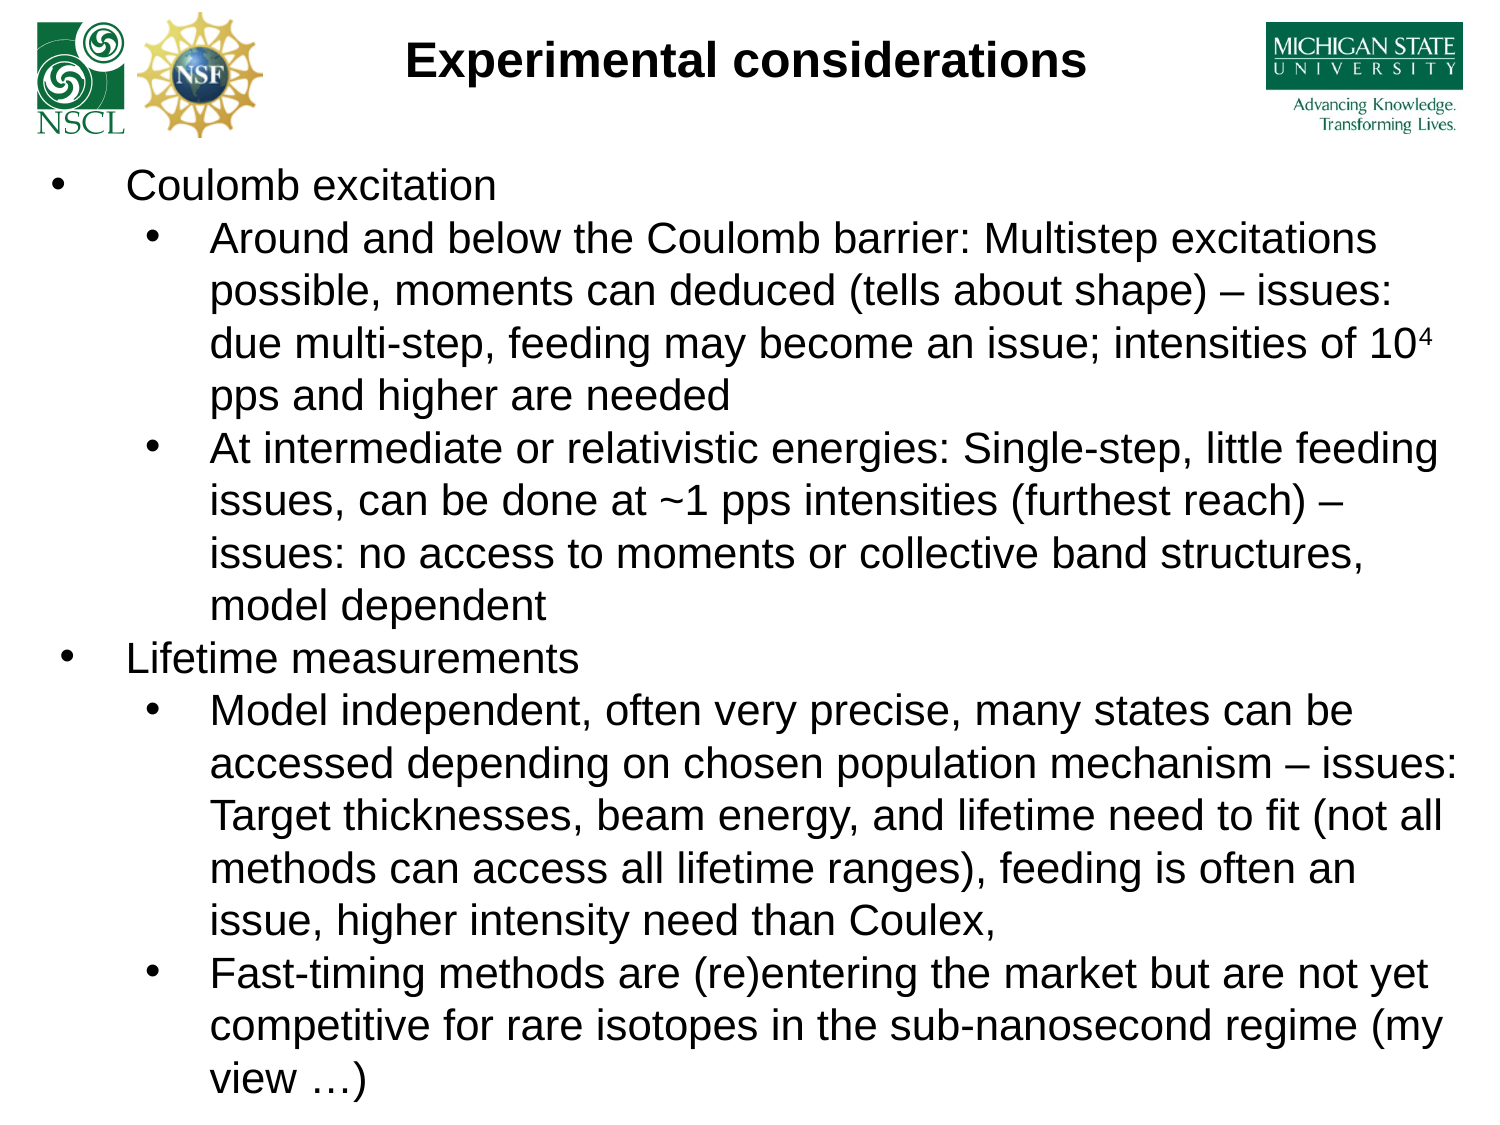

Experimental considerations
Coulomb excitation
Around and below the Coulomb barrier: Multistep excitations possible, moments can deduced (tells about shape) – issues: due multi-step, feeding may become an issue; intensities of 104 pps and higher are needed
At intermediate or relativistic energies: Single-step, little feeding issues, can be done at ~1 pps intensities (furthest reach) – issues: no access to moments or collective band structures, model dependent
Lifetime measurements
Model independent, often very precise, many states can be accessed depending on chosen population mechanism – issues: Target thicknesses, beam energy, and lifetime need to fit (not all methods can access all lifetime ranges), feeding is often an issue, higher intensity need than Coulex,
Fast-timing methods are (re)entering the market but are not yet competitive for rare isotopes in the sub-nanosecond regime (my view …)